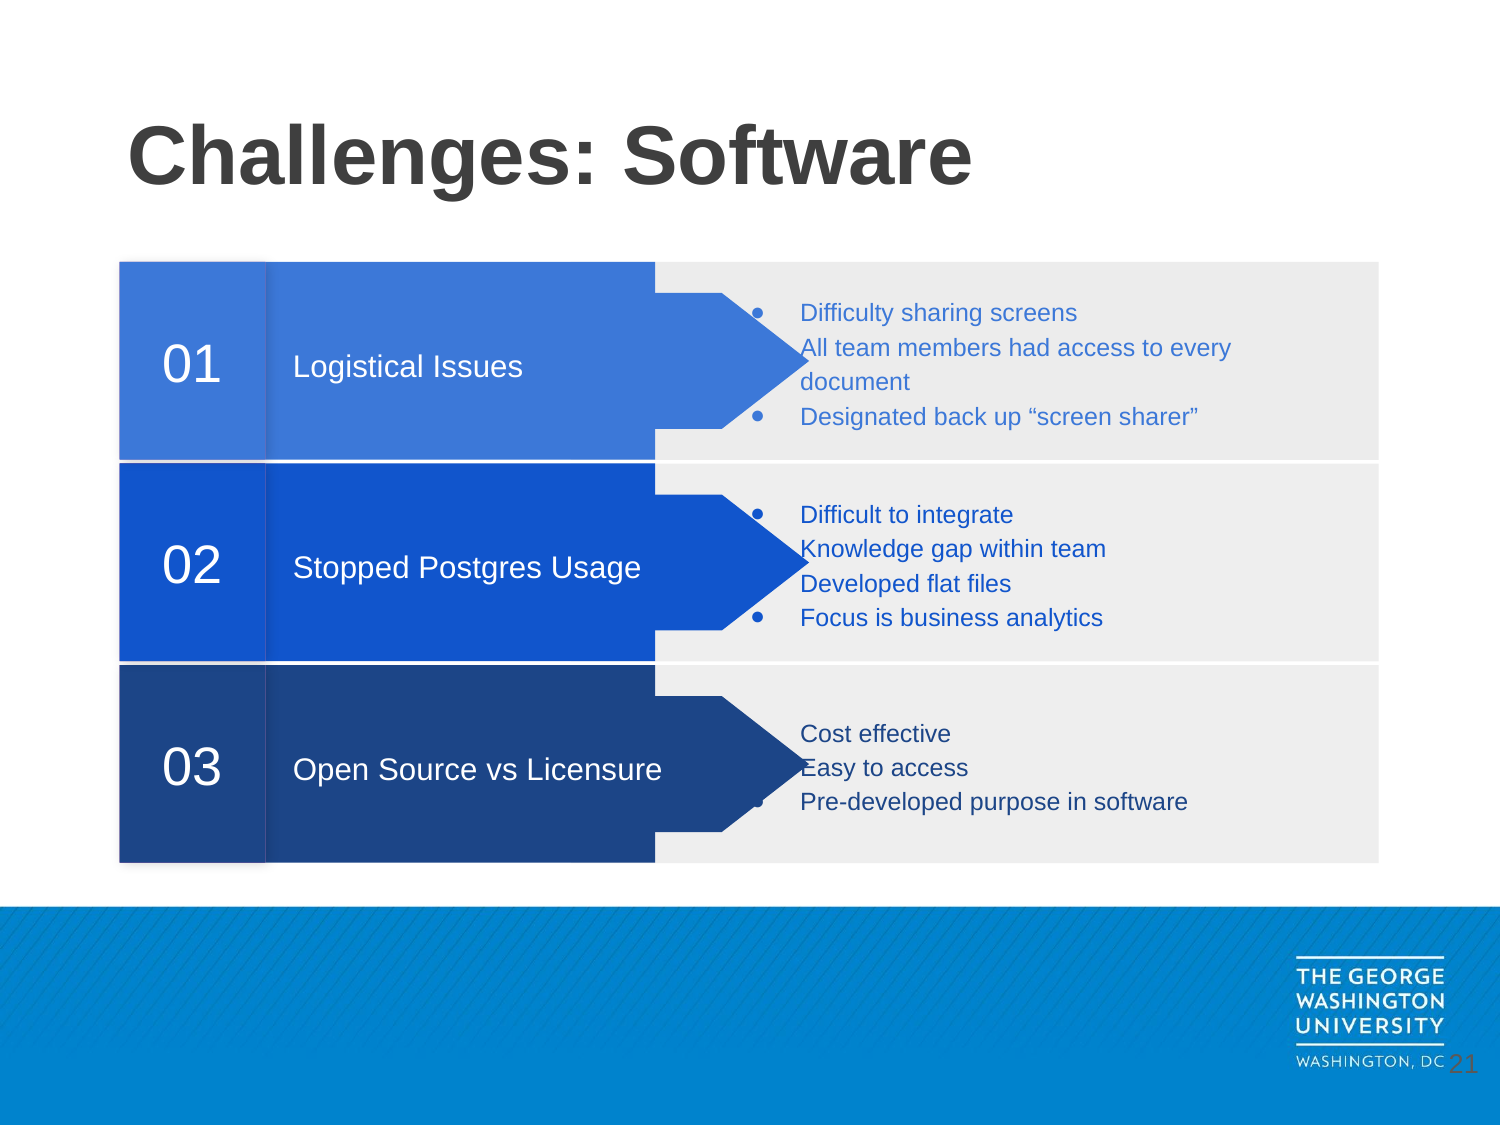

# Challenges: Software

01

Difficulty sharing screens
All team members had access to every document
Designated back up “screen sharer”
Logistical Issues

02

Difficult to integrate
Knowledge gap within team
Developed flat files
Focus is business analytics
Stopped Postgres Usage

03

Cost effective
Easy to access
Pre-developed purpose in software
Open Source vs Licensure
21